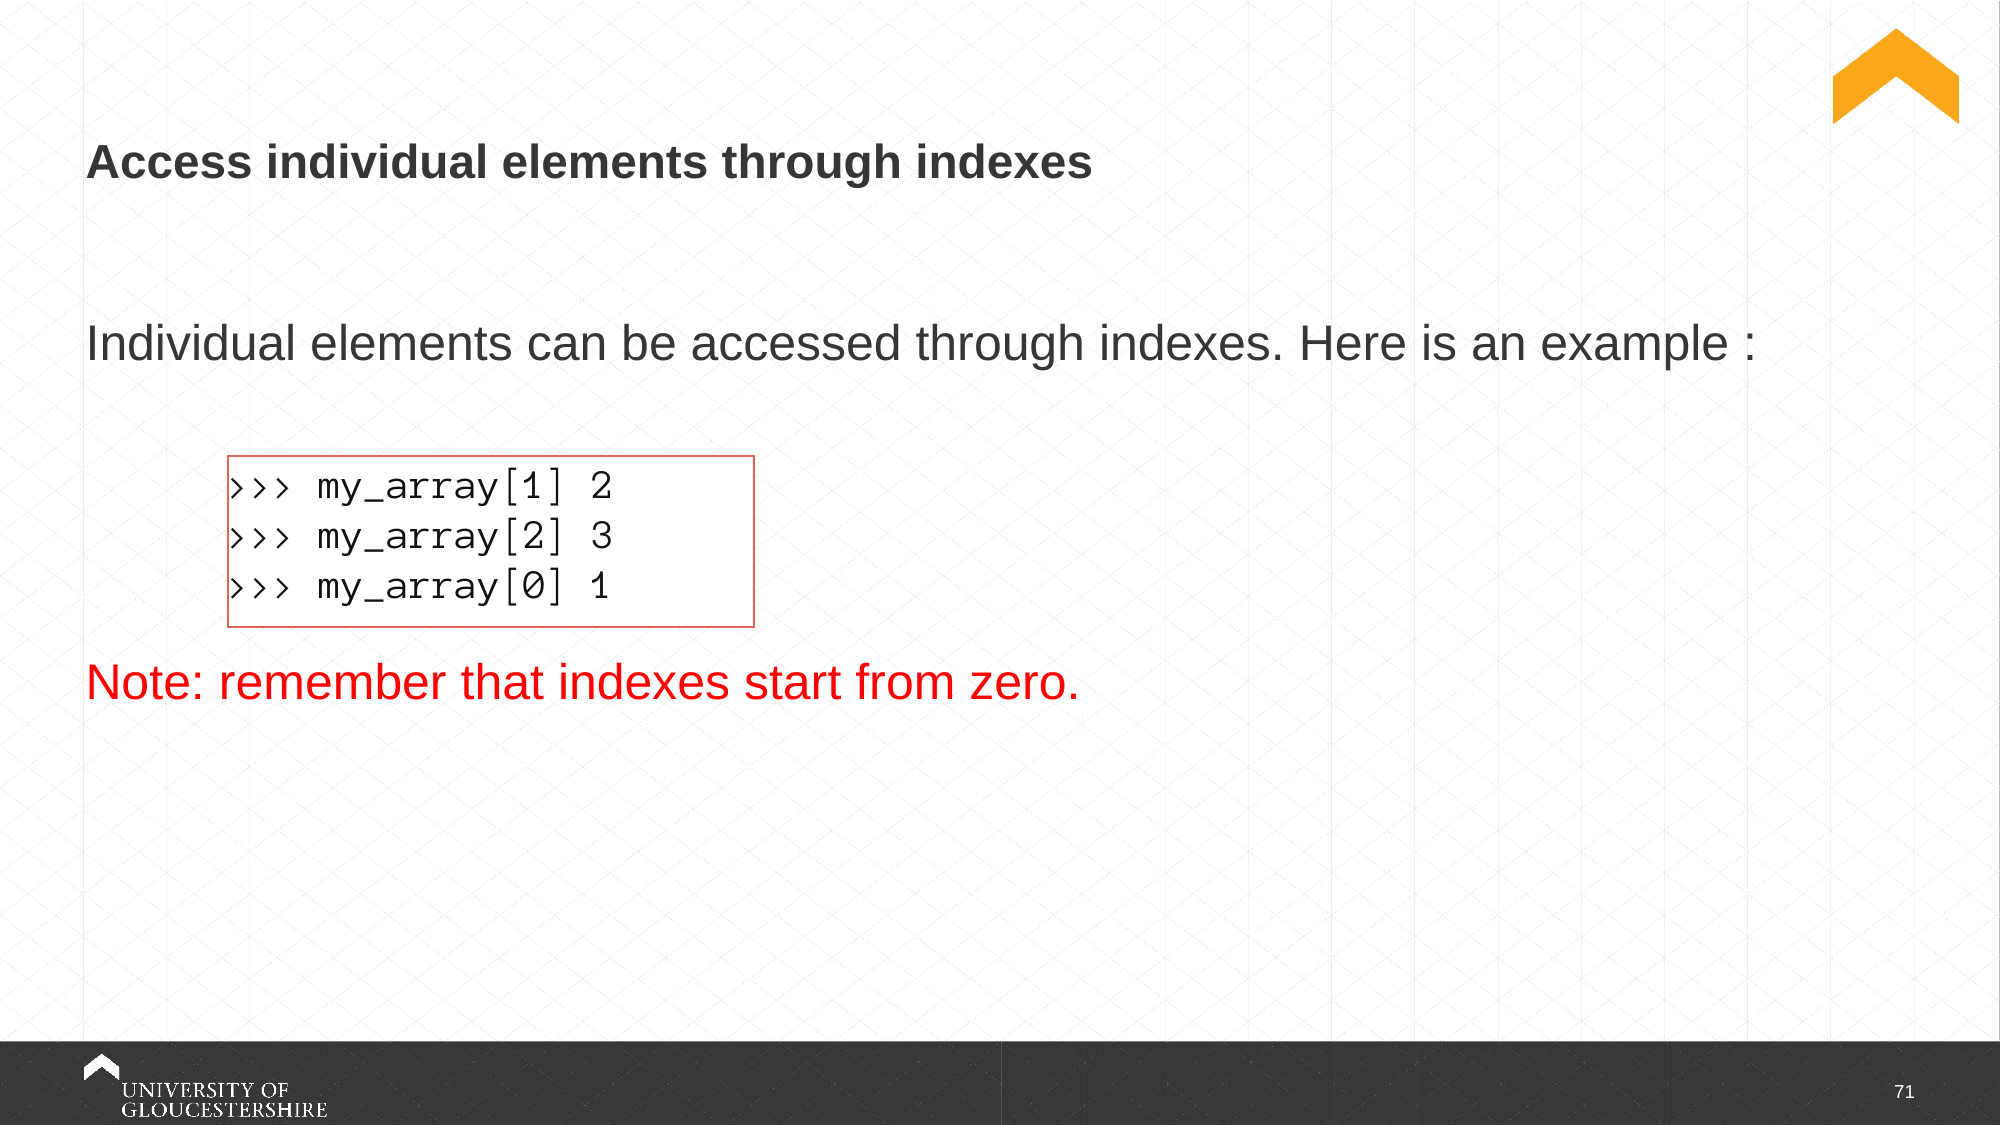

# Access individual elements through indexes
Individual elements can be accessed through indexes. Here is an example :

Note: remember that indexes start from zero.
>>> my_array[1] 2
>>> my_array[2] 3
>>> my_array[0] 1